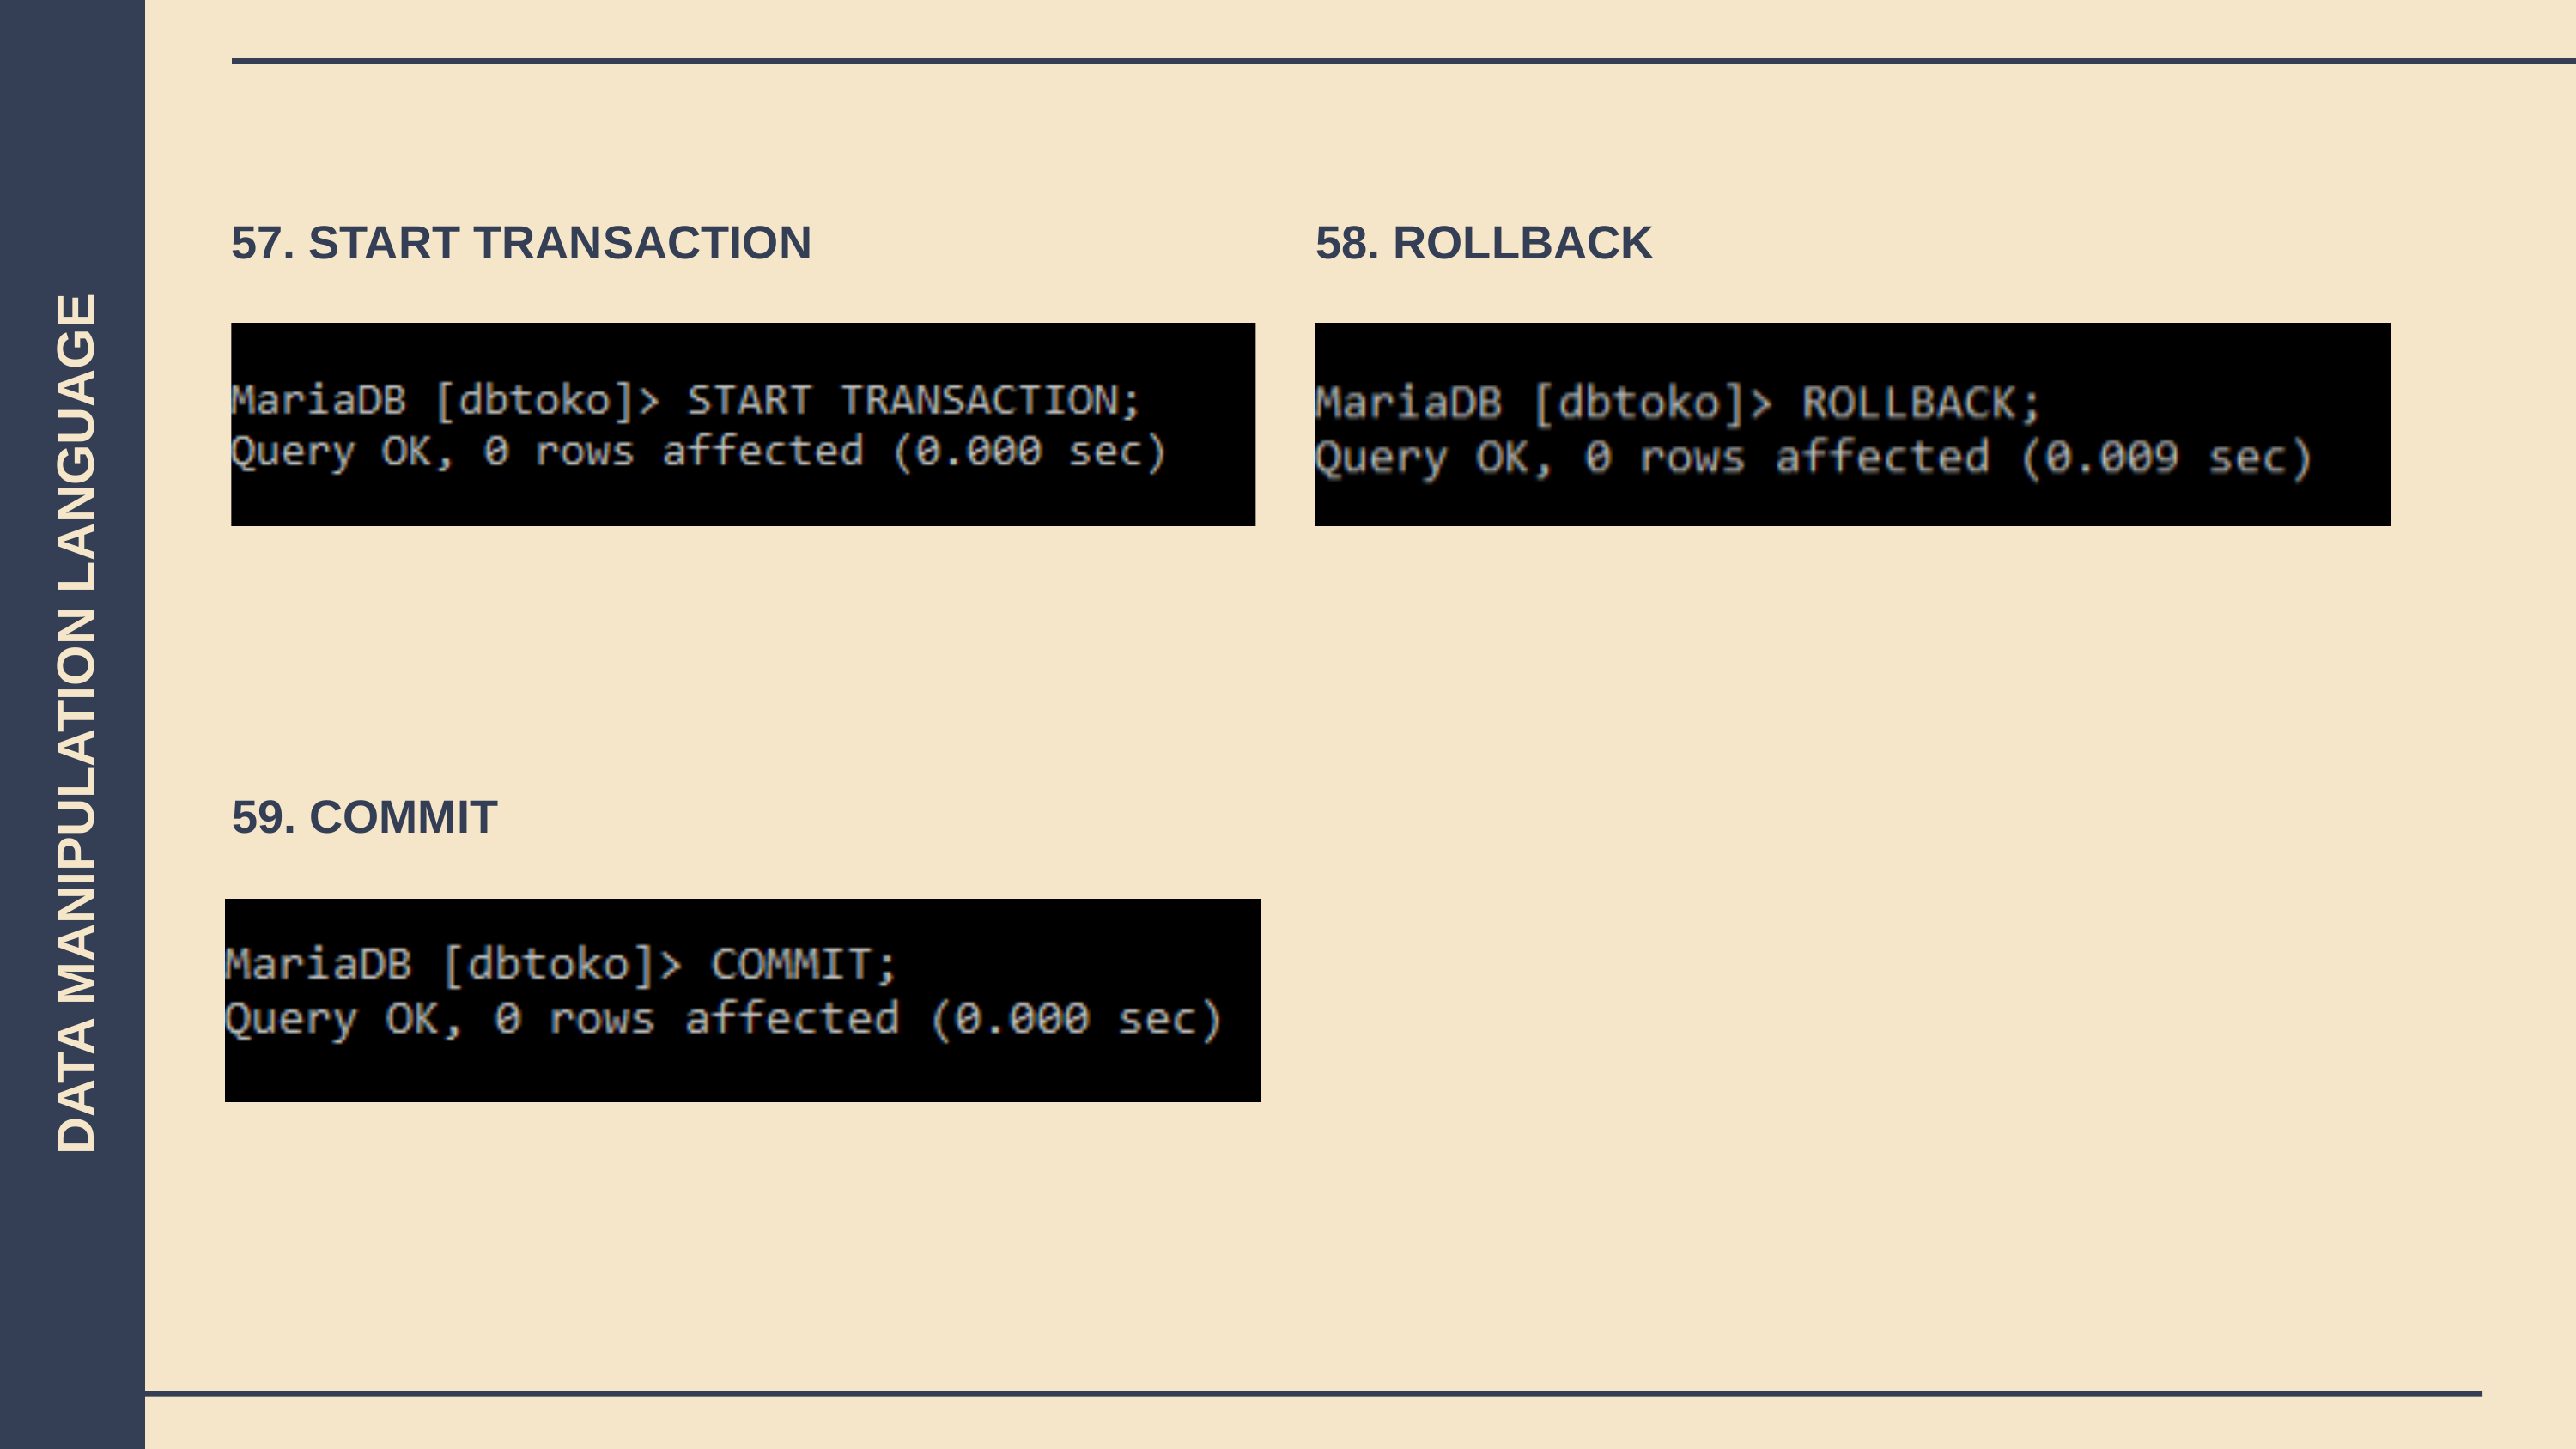

57. START TRANSACTION
58. ROLLBACK

DATA MANIPULATION LANGUAGE
59. COMMIT